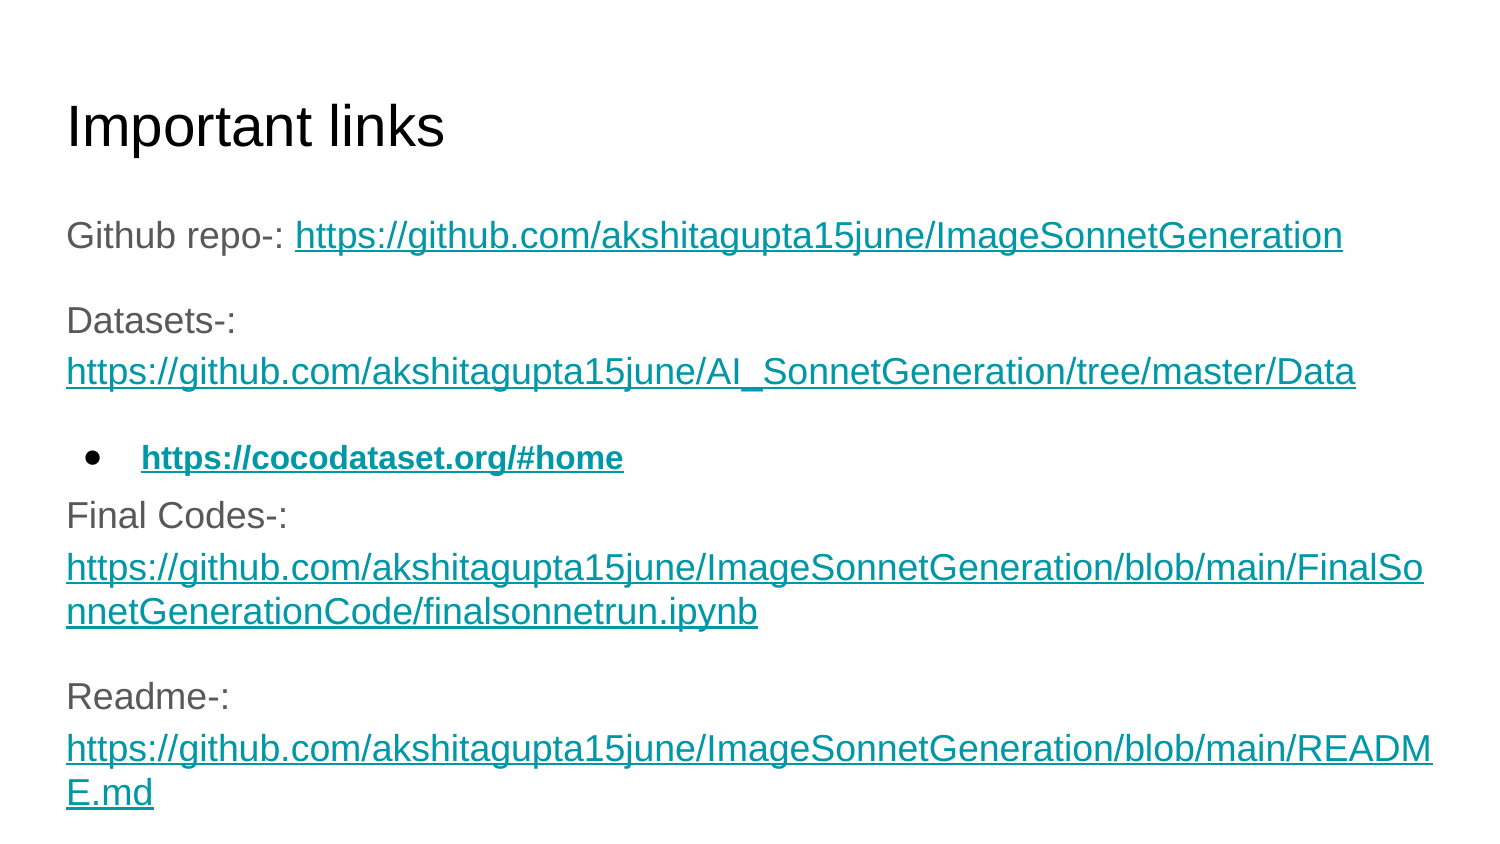

# Important links
Github repo-: https://github.com/akshitagupta15june/ImageSonnetGeneration
Datasets-: https://github.com/akshitagupta15june/AI_SonnetGeneration/tree/master/Data
https://cocodataset.org/#home
Final Codes-: https://github.com/akshitagupta15june/ImageSonnetGeneration/blob/main/FinalSonnetGenerationCode/finalsonnetrun.ipynb
Readme-:https://github.com/akshitagupta15june/ImageSonnetGeneration/blob/main/README.md